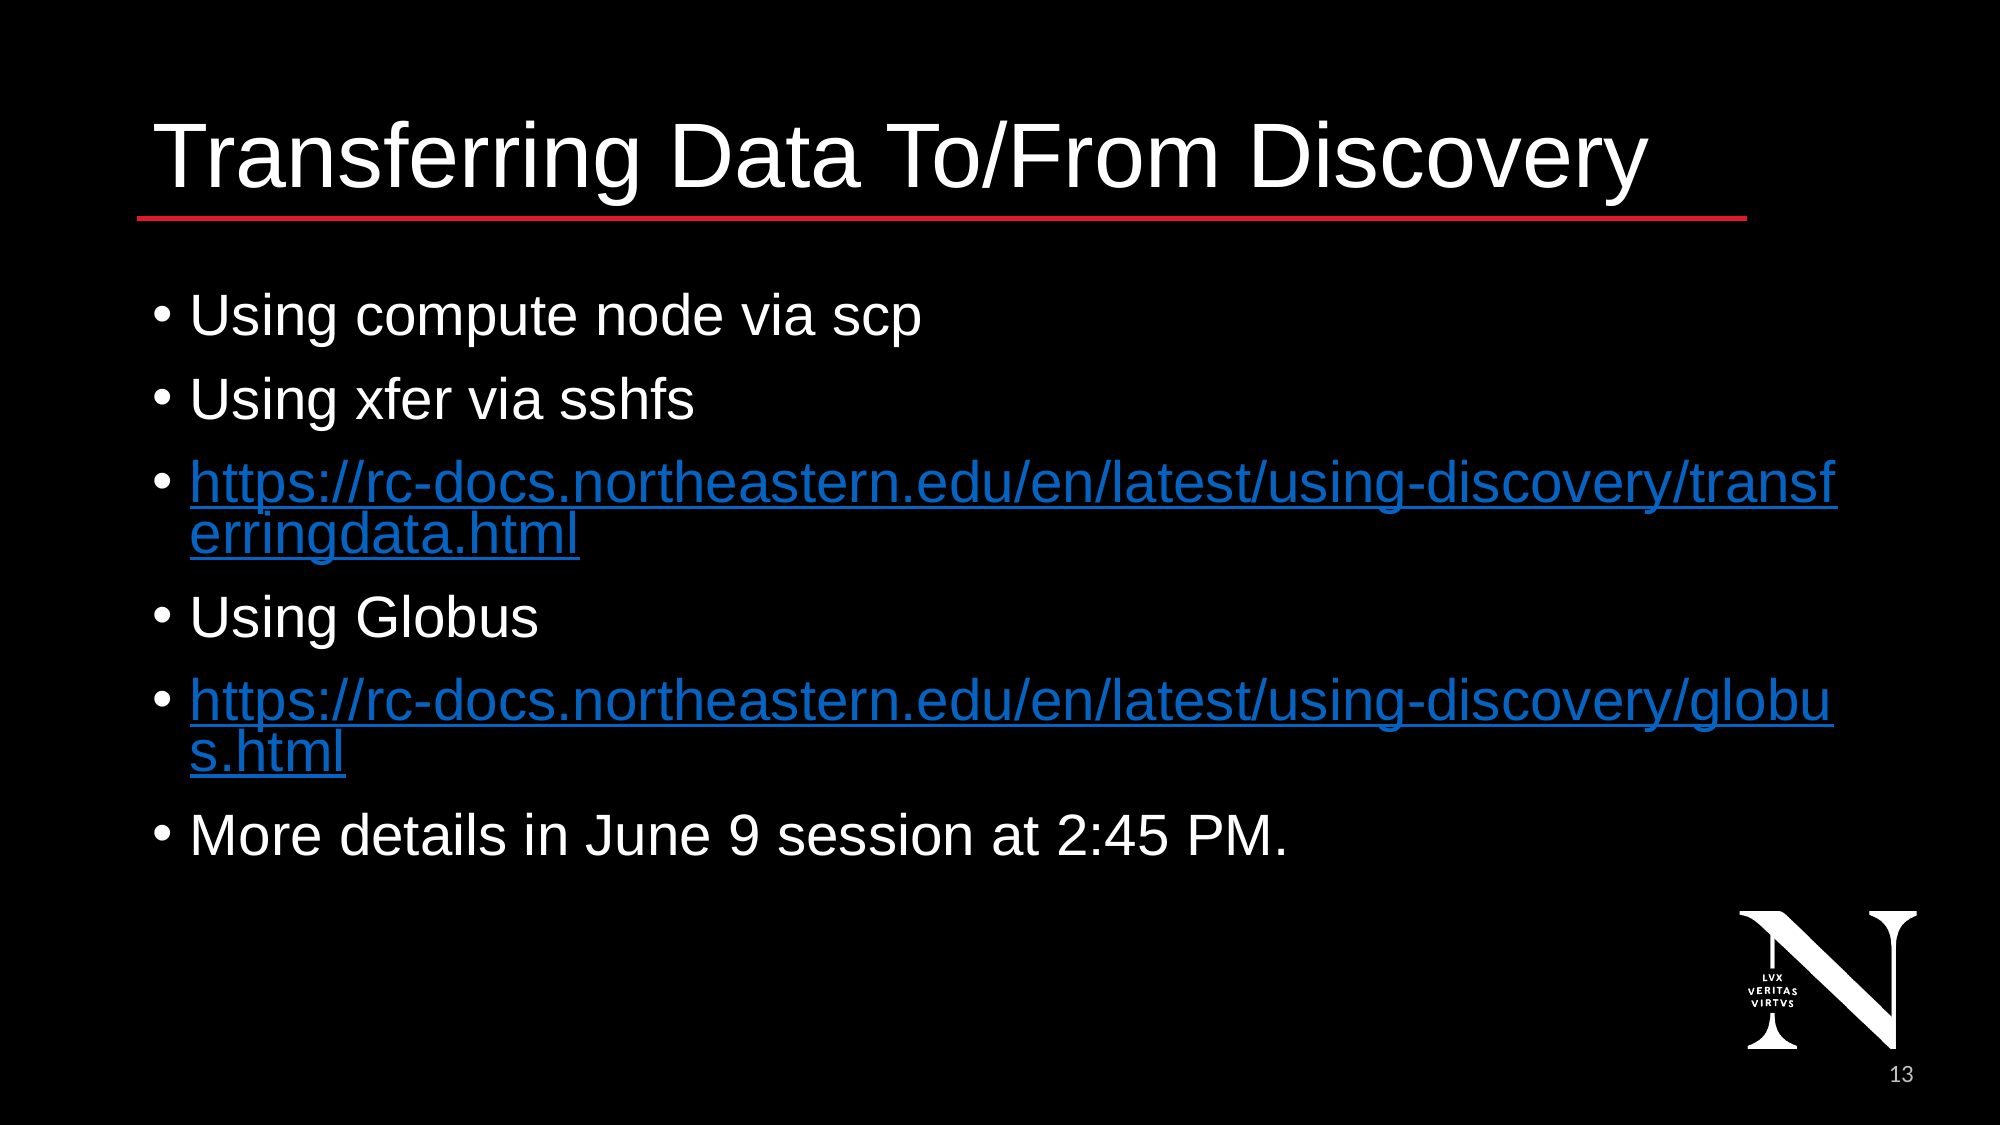

# Transferring Data To/From Discovery
Using compute node via scp
Using xfer via sshfs
https://rc-docs.northeastern.edu/en/latest/using-discovery/transferringdata.html
Using Globus
https://rc-docs.northeastern.edu/en/latest/using-discovery/globus.html
More details in June 9 session at 2:45 PM.

13